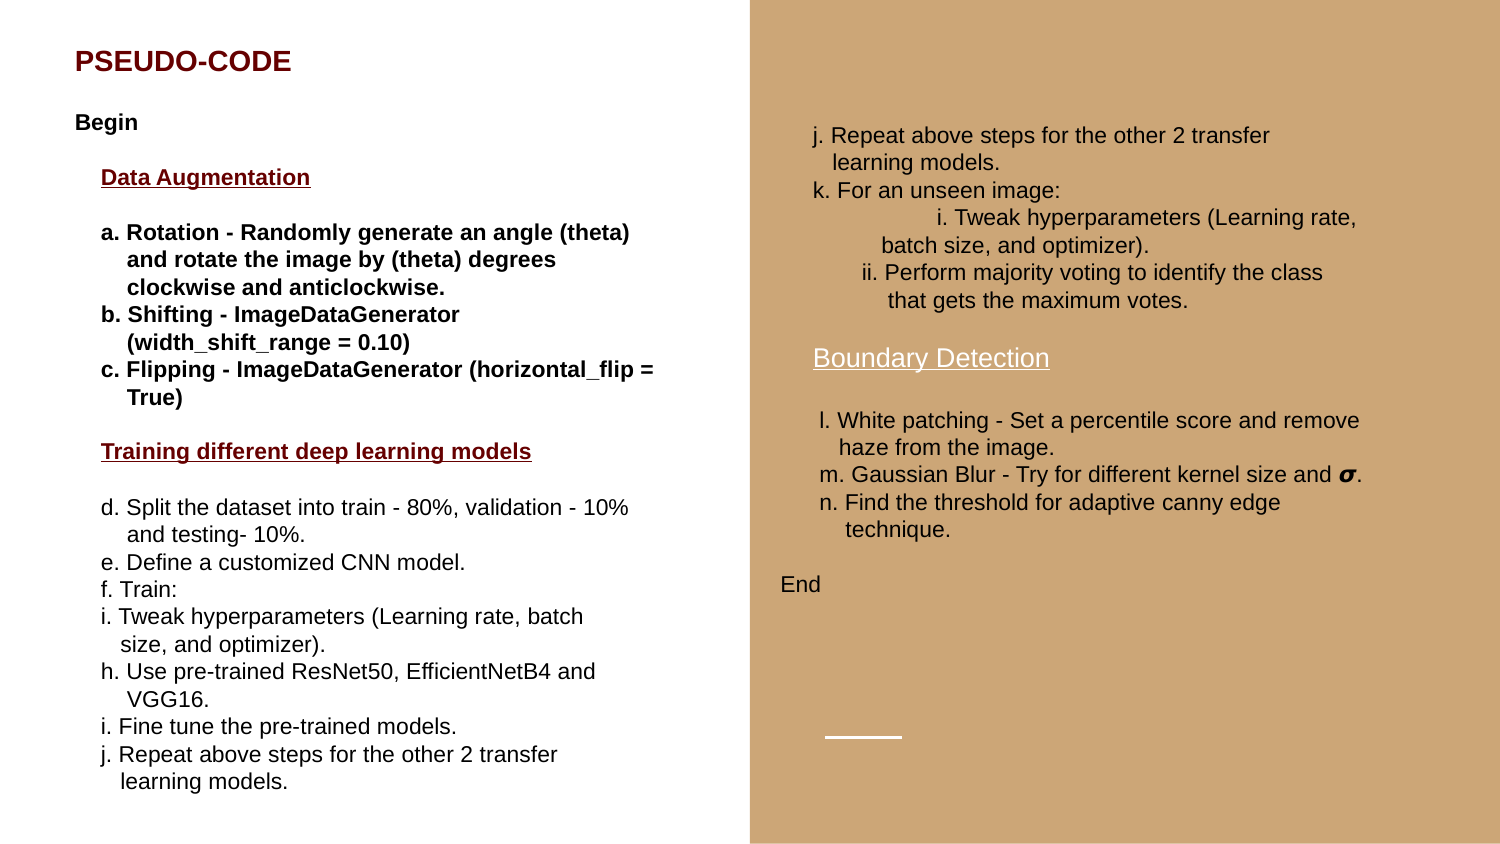

PSEUDO-CODE
Begin

    Data Augmentation

    a. Rotation - Randomly generate an angle (theta)
        and rotate the image by (theta) degrees
        clockwise and anticlockwise.
    b. Shifting - ImageDataGenerator
        (width_shift_range = 0.10)
    c. Flipping - ImageDataGenerator (horizontal_flip =
        True)

    Training different deep learning models

    d. Split the dataset into train - 80%, validation - 10%
        and testing- 10%.
    e. Define a customized CNN model.
    f. Train:
    i. Tweak hyperparameters (Learning rate, batch
       size, and optimizer).
    h. Use pre-trained ResNet50, EfficientNetB4 and
        VGG16.
    i. Fine tune the pre-trained models.
    j. Repeat above steps for the other 2 transfer
       learning models.

     j. Repeat above steps for the other 2 transfer
        learning models.
     k. For an unseen image:
    	 i. Tweak hyperparameters (Learning rate,
    batch size, and optimizer).
 ii. Perform majority voting to identify the class
     that gets the maximum votes.

     Boundary Detection

      l. White patching - Set a percentile score and remove
         haze from the image.
      m. Gaussian Blur - Try for different kernel size and 𝞼.
      n. Find the threshold for adaptive canny edge
          technique.

End